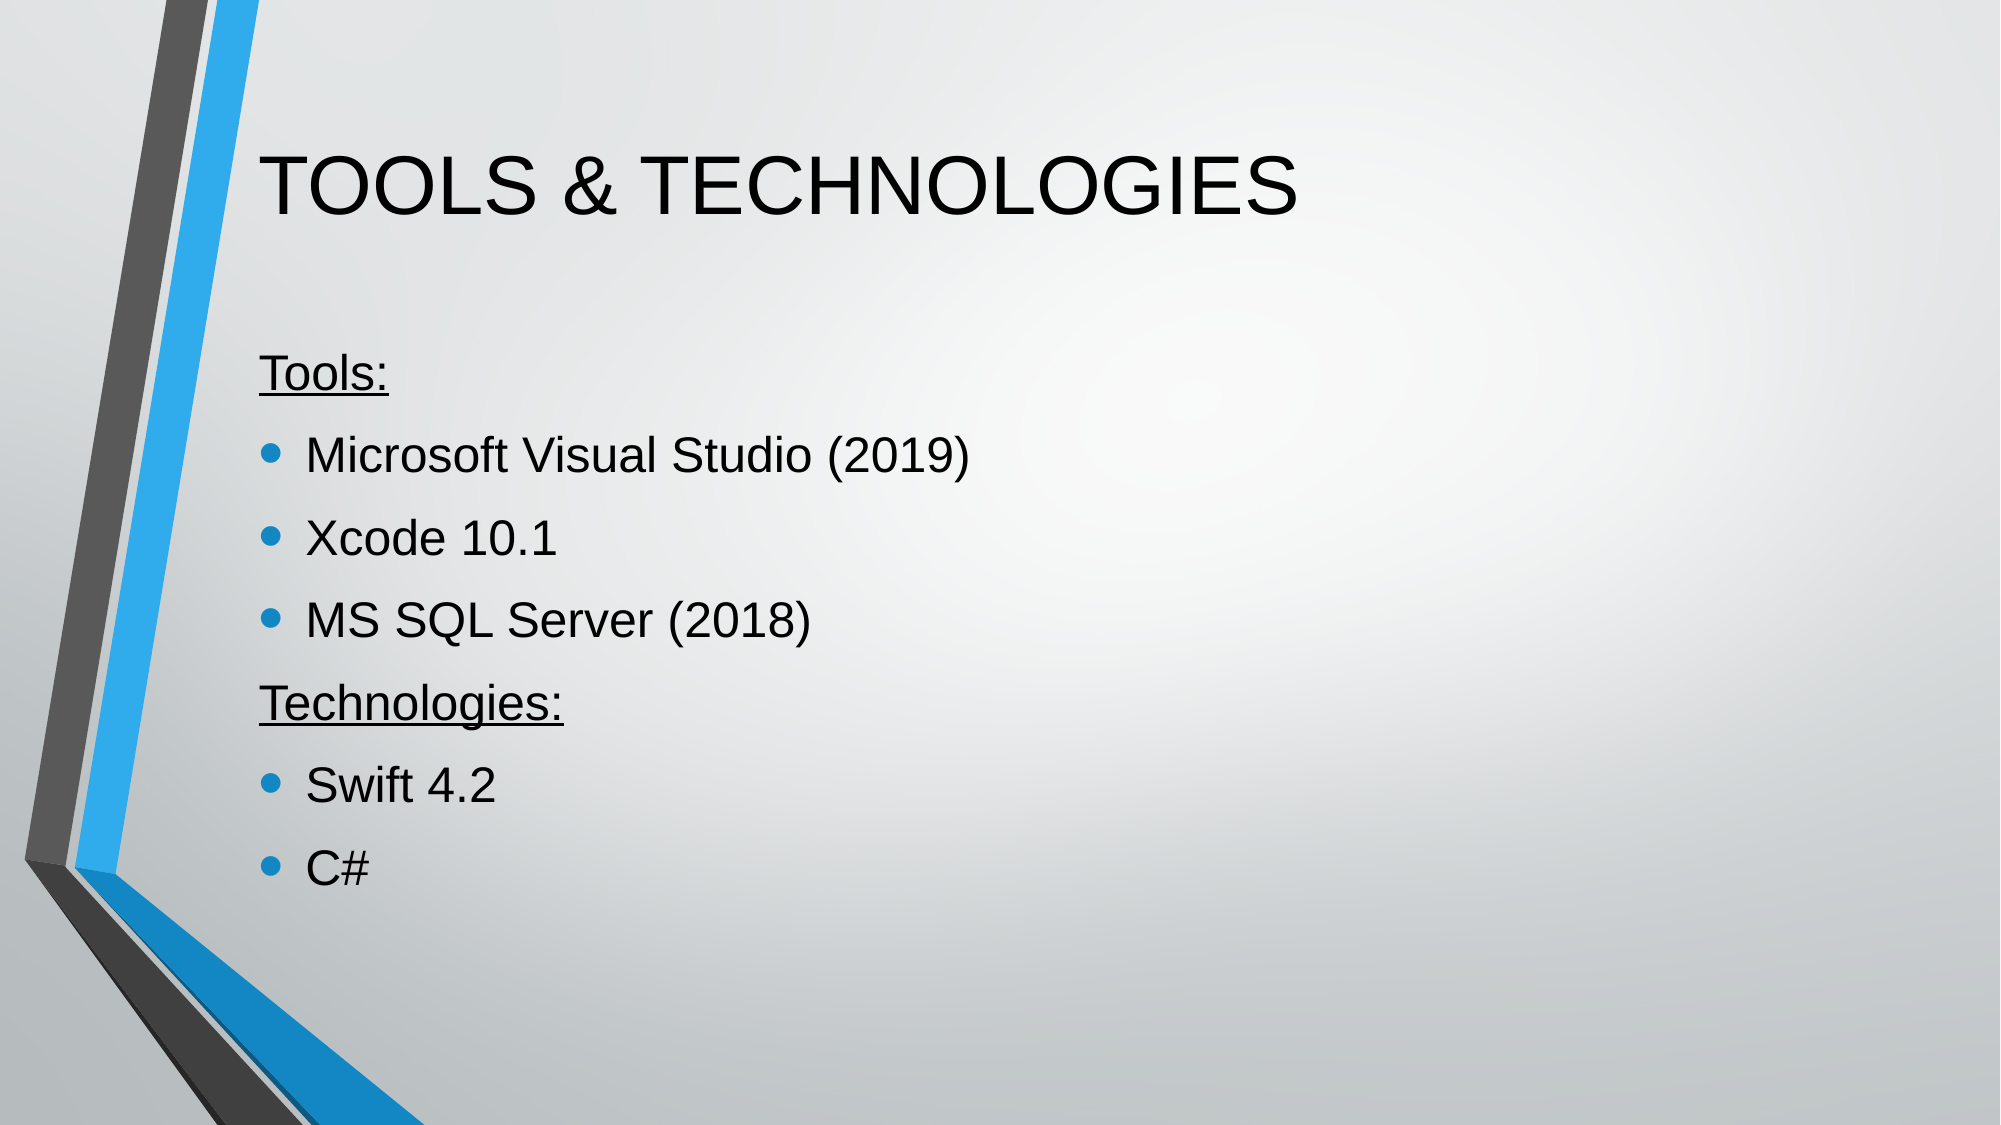

# TOOLS & TECHNOLOGIES
Tools:
Microsoft Visual Studio (2019)
Xcode 10.1
MS SQL Server (2018)
Technologies:
Swift 4.2
C#